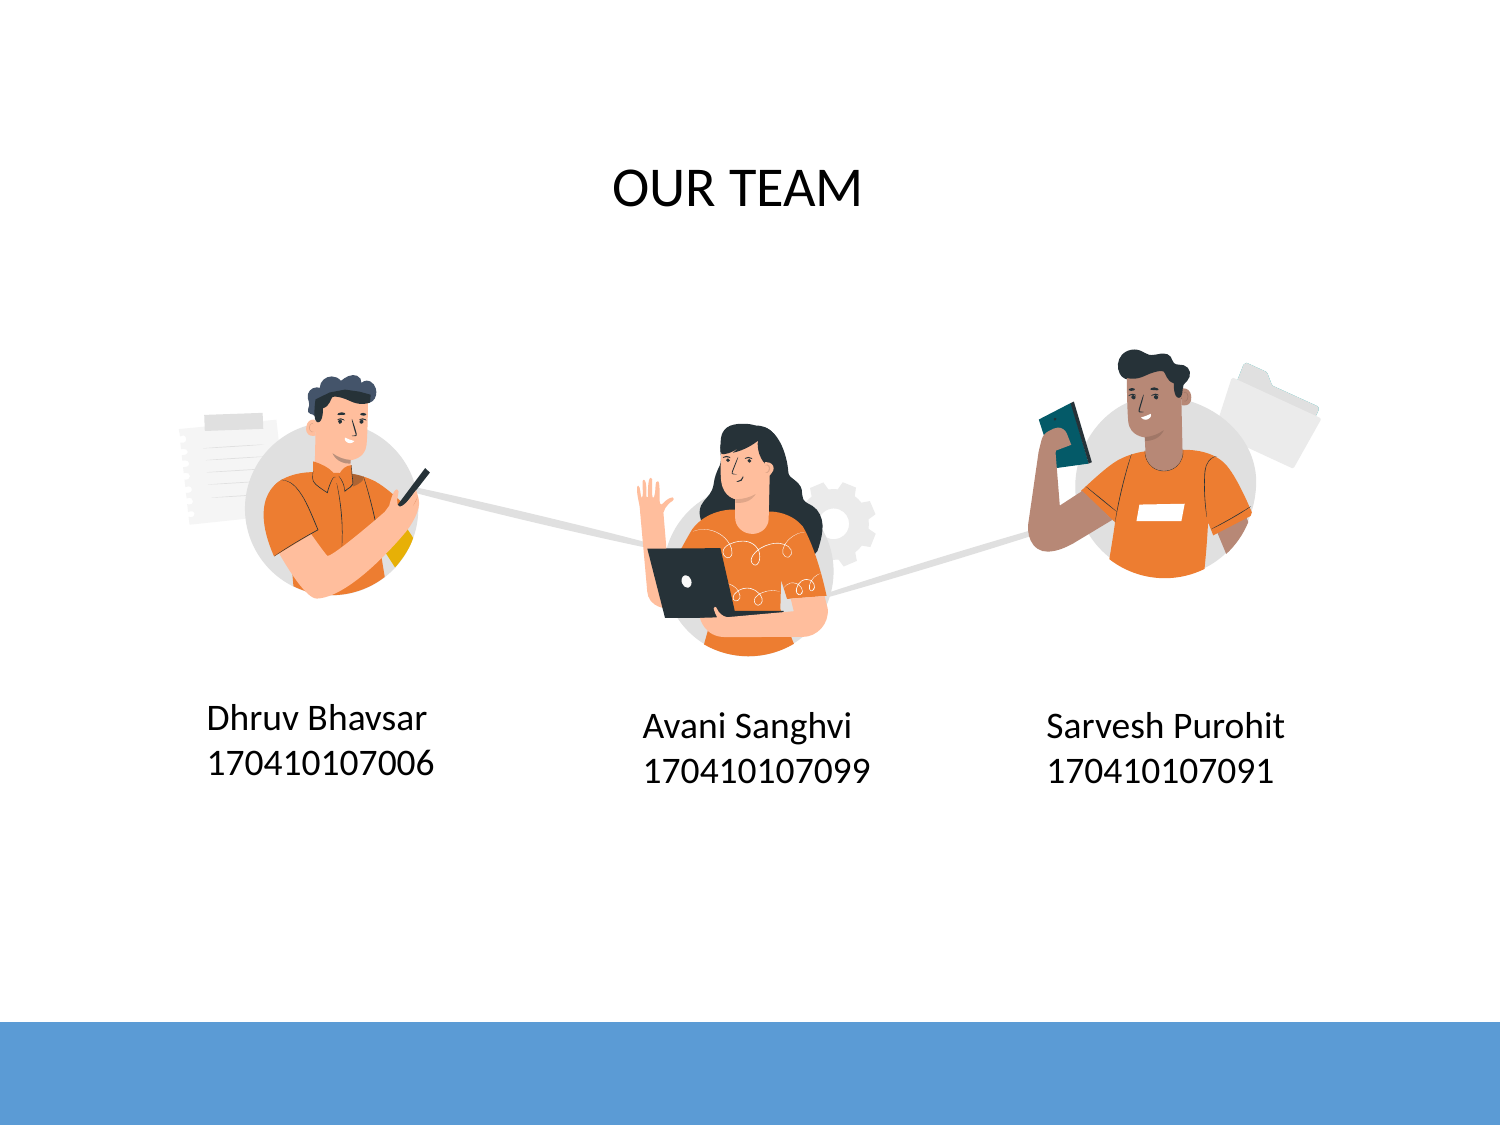

# OUR TEAM

Dhruv Bhavsar
170410107006
Avani Sanghvi
170410107099
Sarvesh Purohit
170410107091